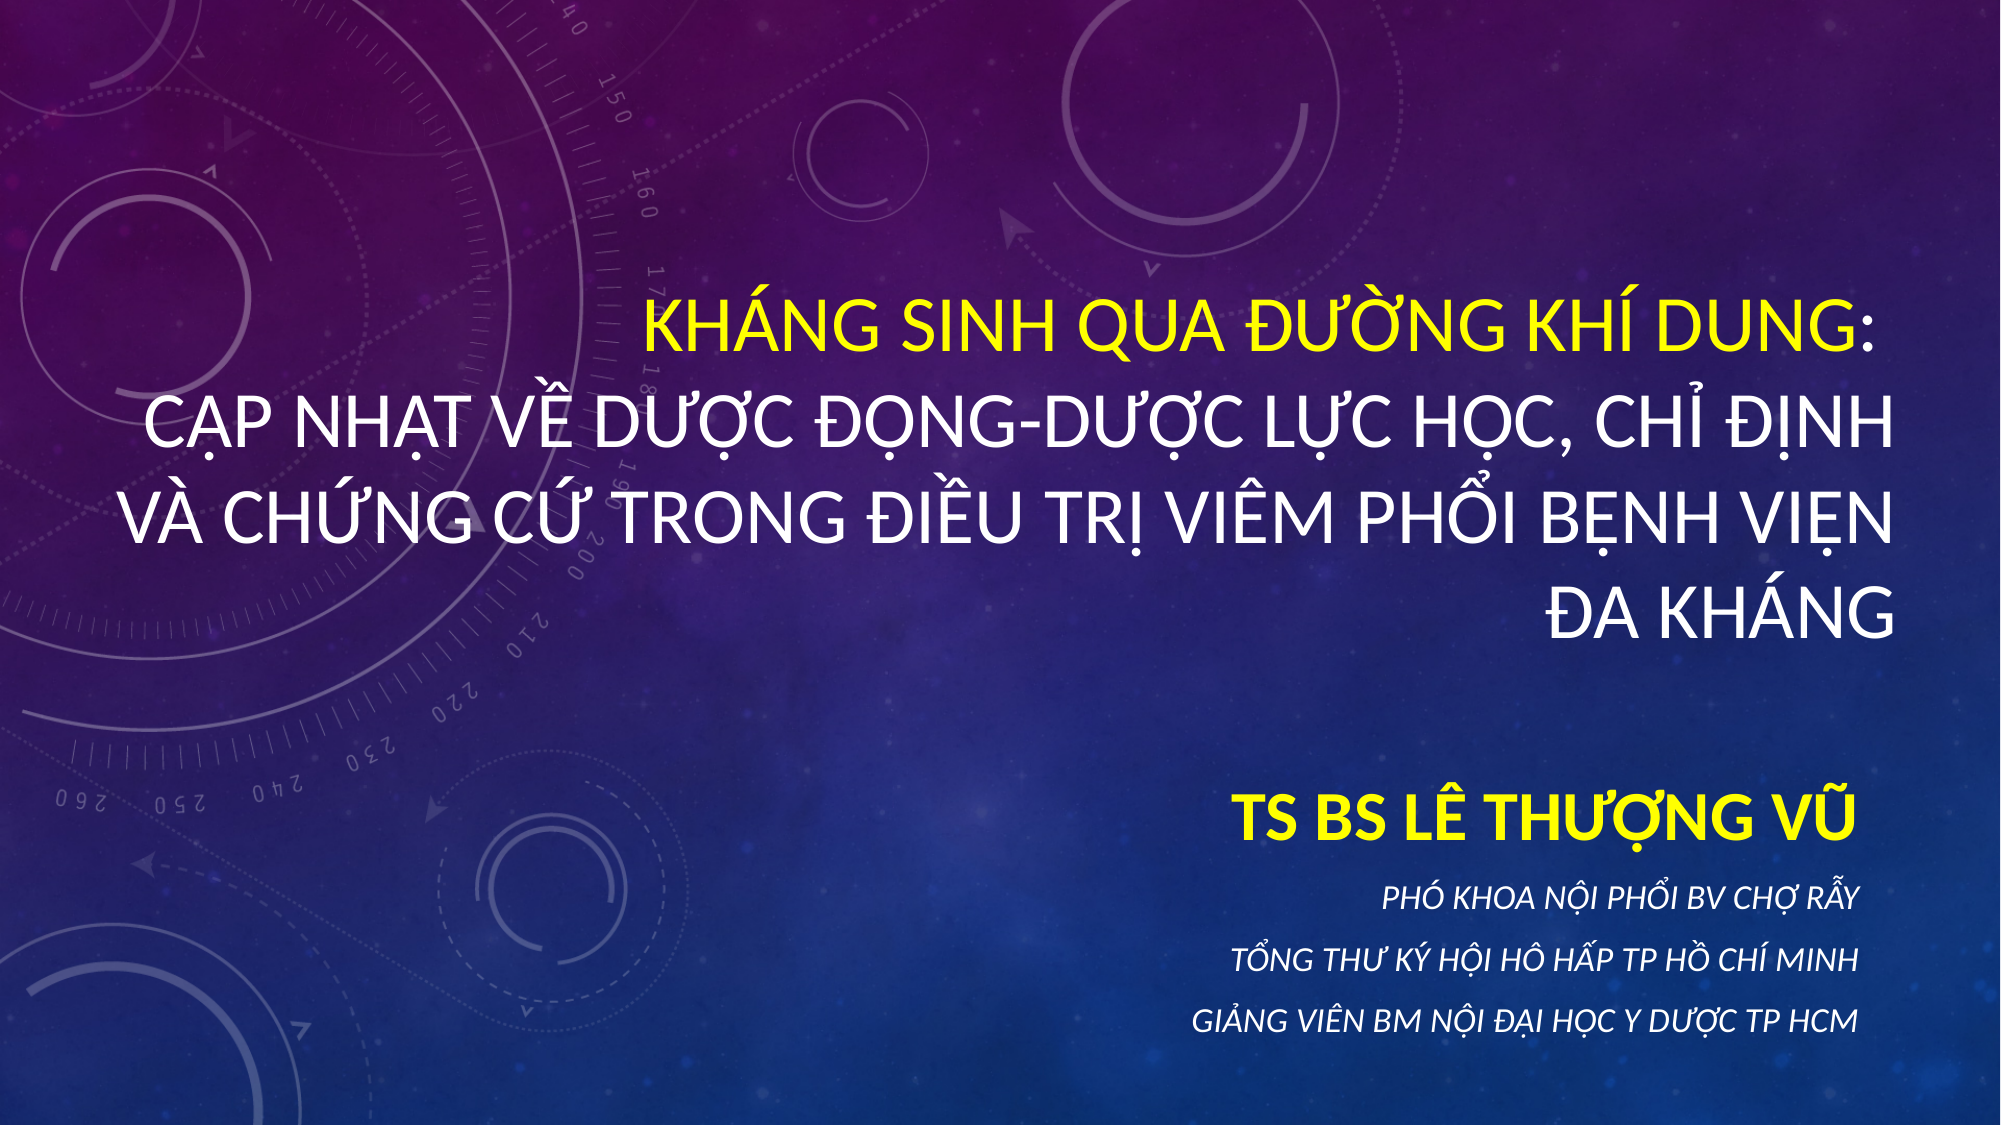

# Kháng sinh qua đường khí dung: cập nhật về dược động-dược lực học, chỉ định và chứng cứ trong điều trị viêm phổi bệnh viện đa kháng
TS Bs Lê Thượng Vũ
Phó Khoa Nội Phổi BV Chợ Rẫy
Tổng thư ký Hội Hô Hấp Tp Hồ Chí Minh
Giảng viên BM Nội Đại học Y Dược Tp HCM